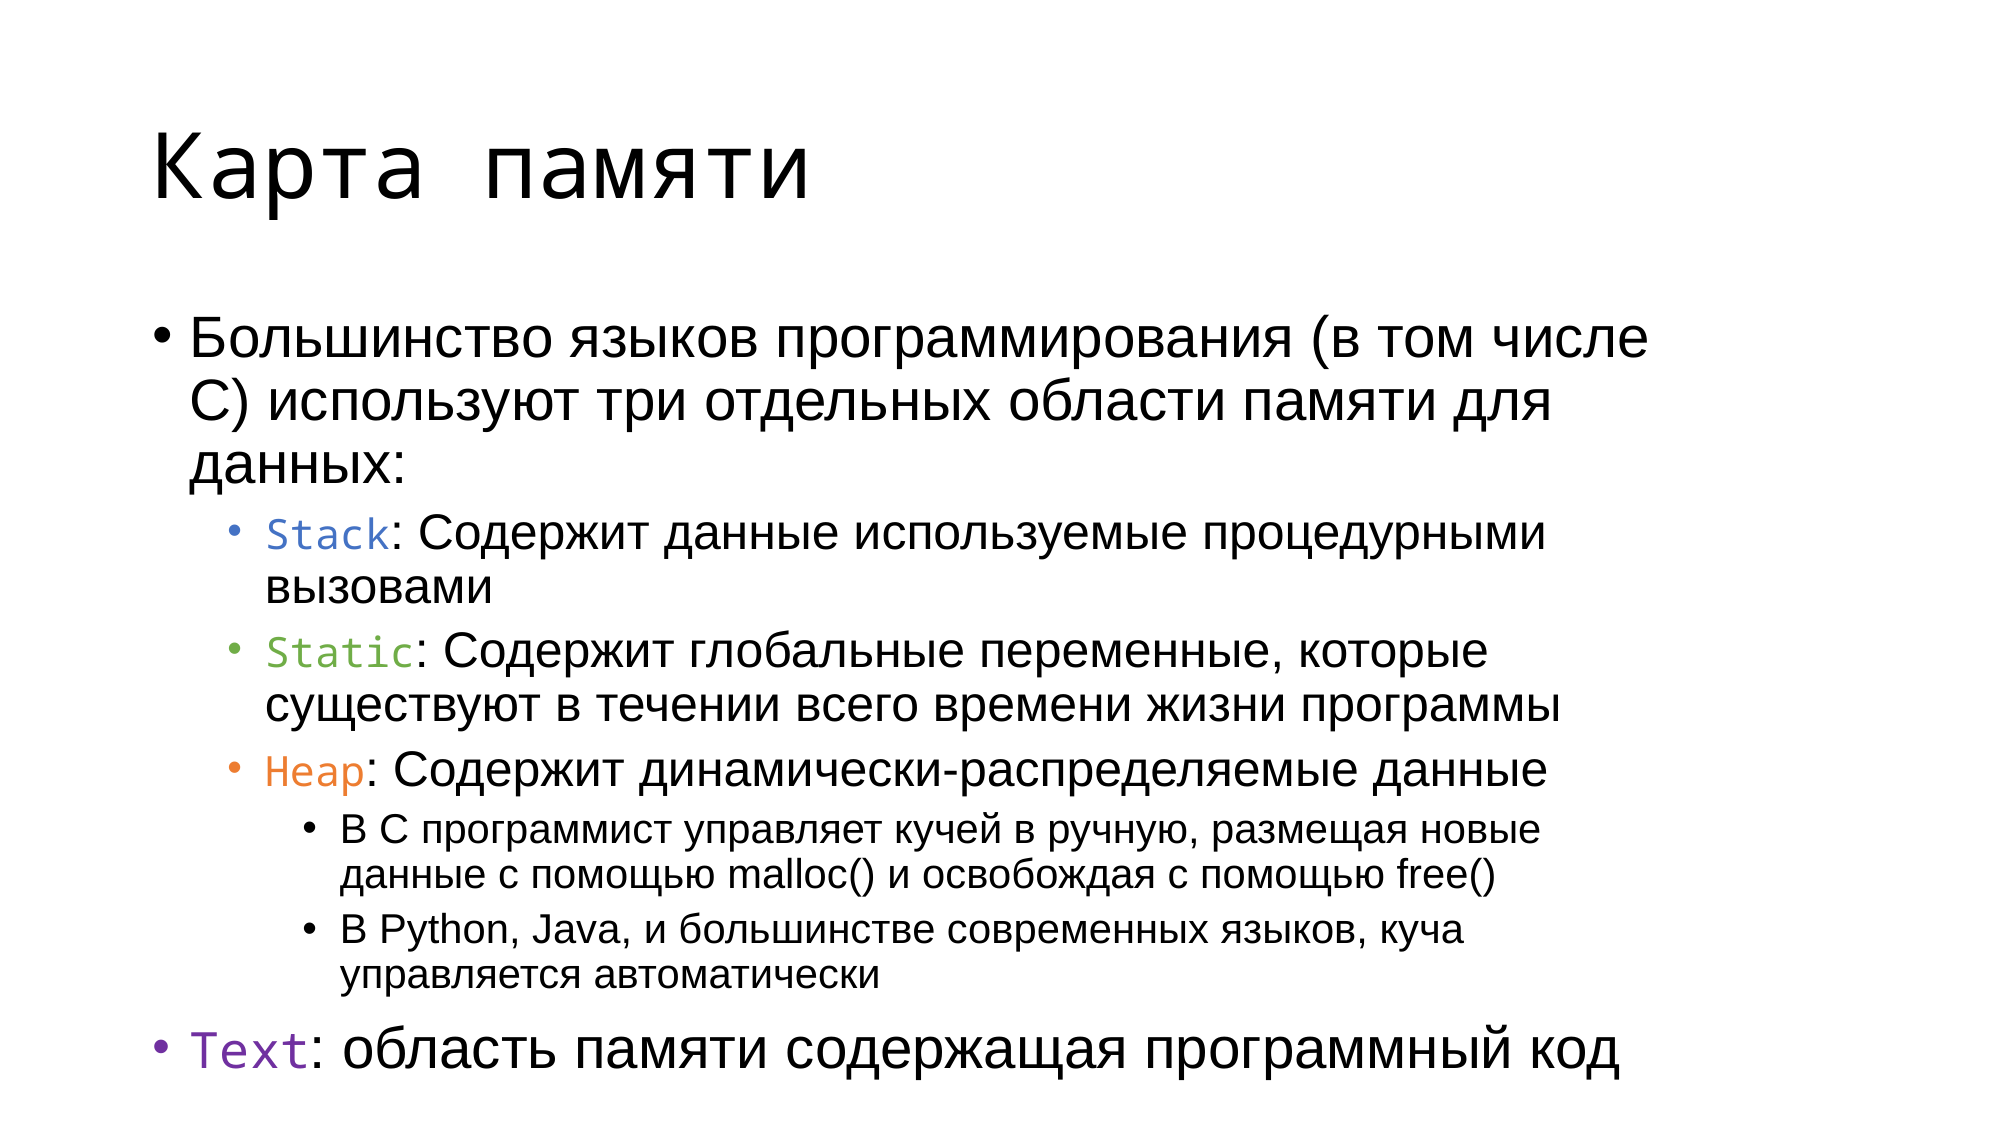

# Карта памяти
Большинство языков программирования (в том числе C) используют три отдельных области памяти для данных:
Stack: Содержит данные используемые процедурными вызовами
Static: Содержит глобальные переменные, которые существуют в течении всего времени жизни программы
Heap: Содержит динамически-распределяемые данные
В C программист управляет кучей в ручную, размещая новые данные с помощью malloc() и освобождая с помощью free()
В Python, Java, и большинстве современных языков, куча управляется автоматически
Text: область памяти содержащая программный код